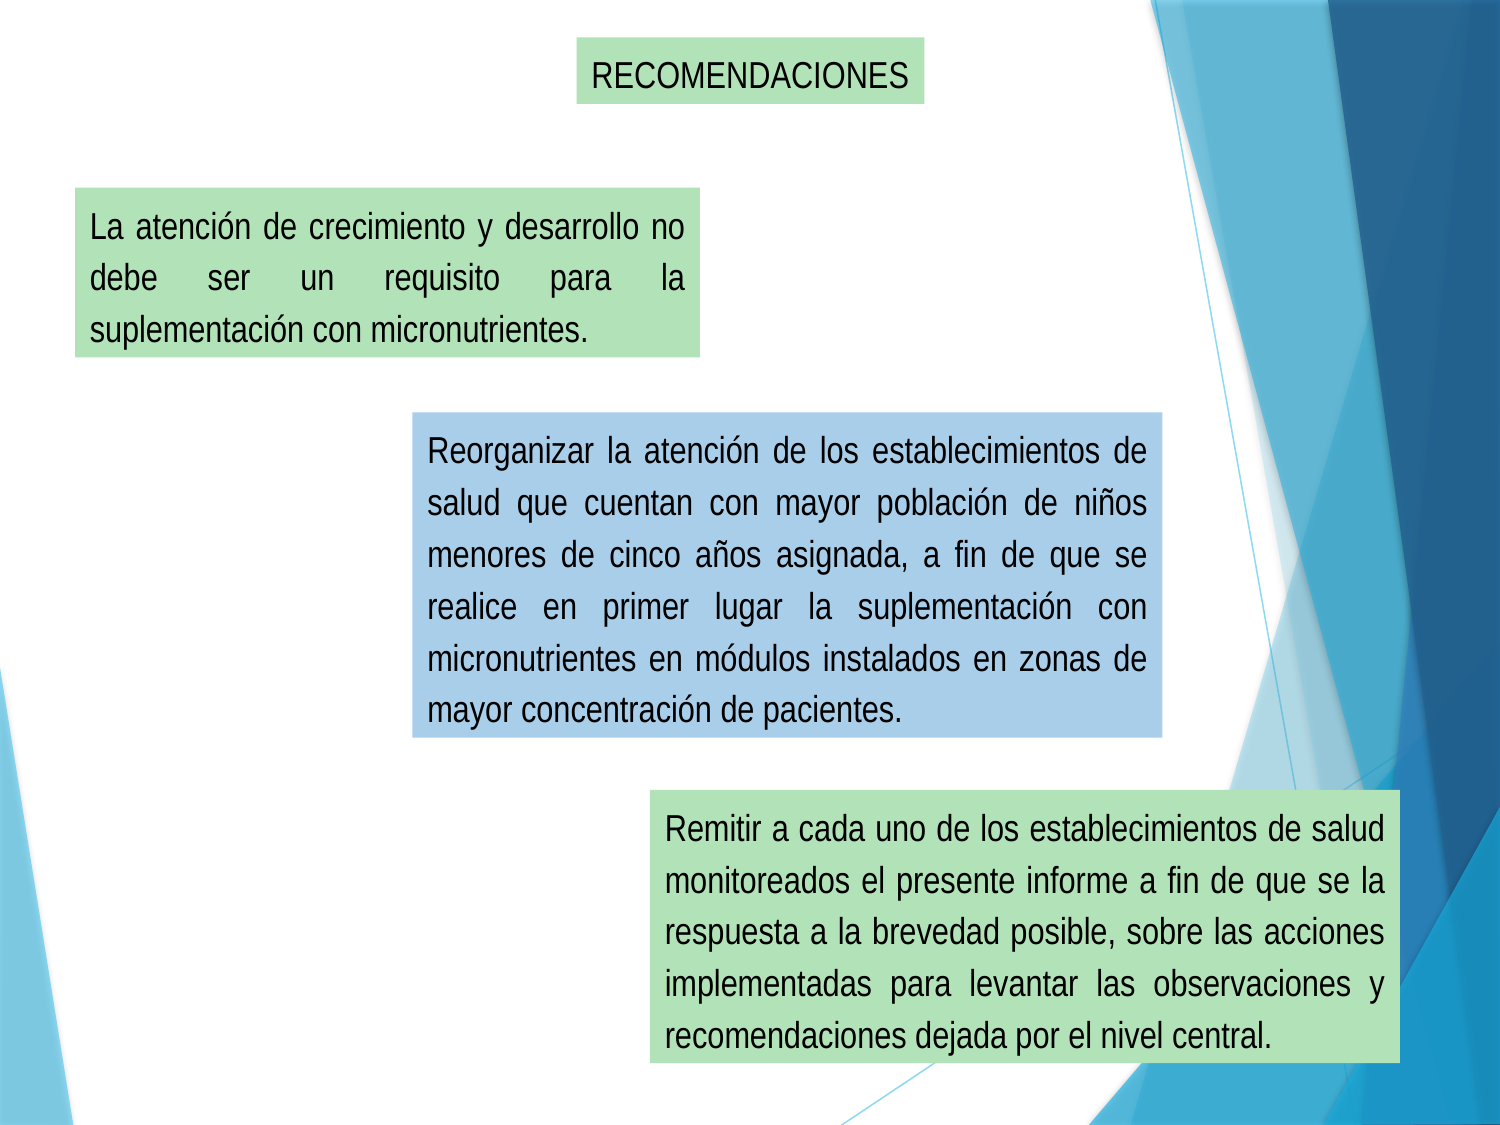

RECOMENDACIONES
La atención de crecimiento y desarrollo no debe ser un requisito para la suplementación con micronutrientes.
Reorganizar la atención de los establecimientos de salud que cuentan con mayor población de niños menores de cinco años asignada, a fin de que se realice en primer lugar la suplementación con micronutrientes en módulos instalados en zonas de mayor concentración de pacientes.
Remitir a cada uno de los establecimientos de salud monitoreados el presente informe a fin de que se la respuesta a la brevedad posible, sobre las acciones implementadas para levantar las observaciones y recomendaciones dejada por el nivel central.